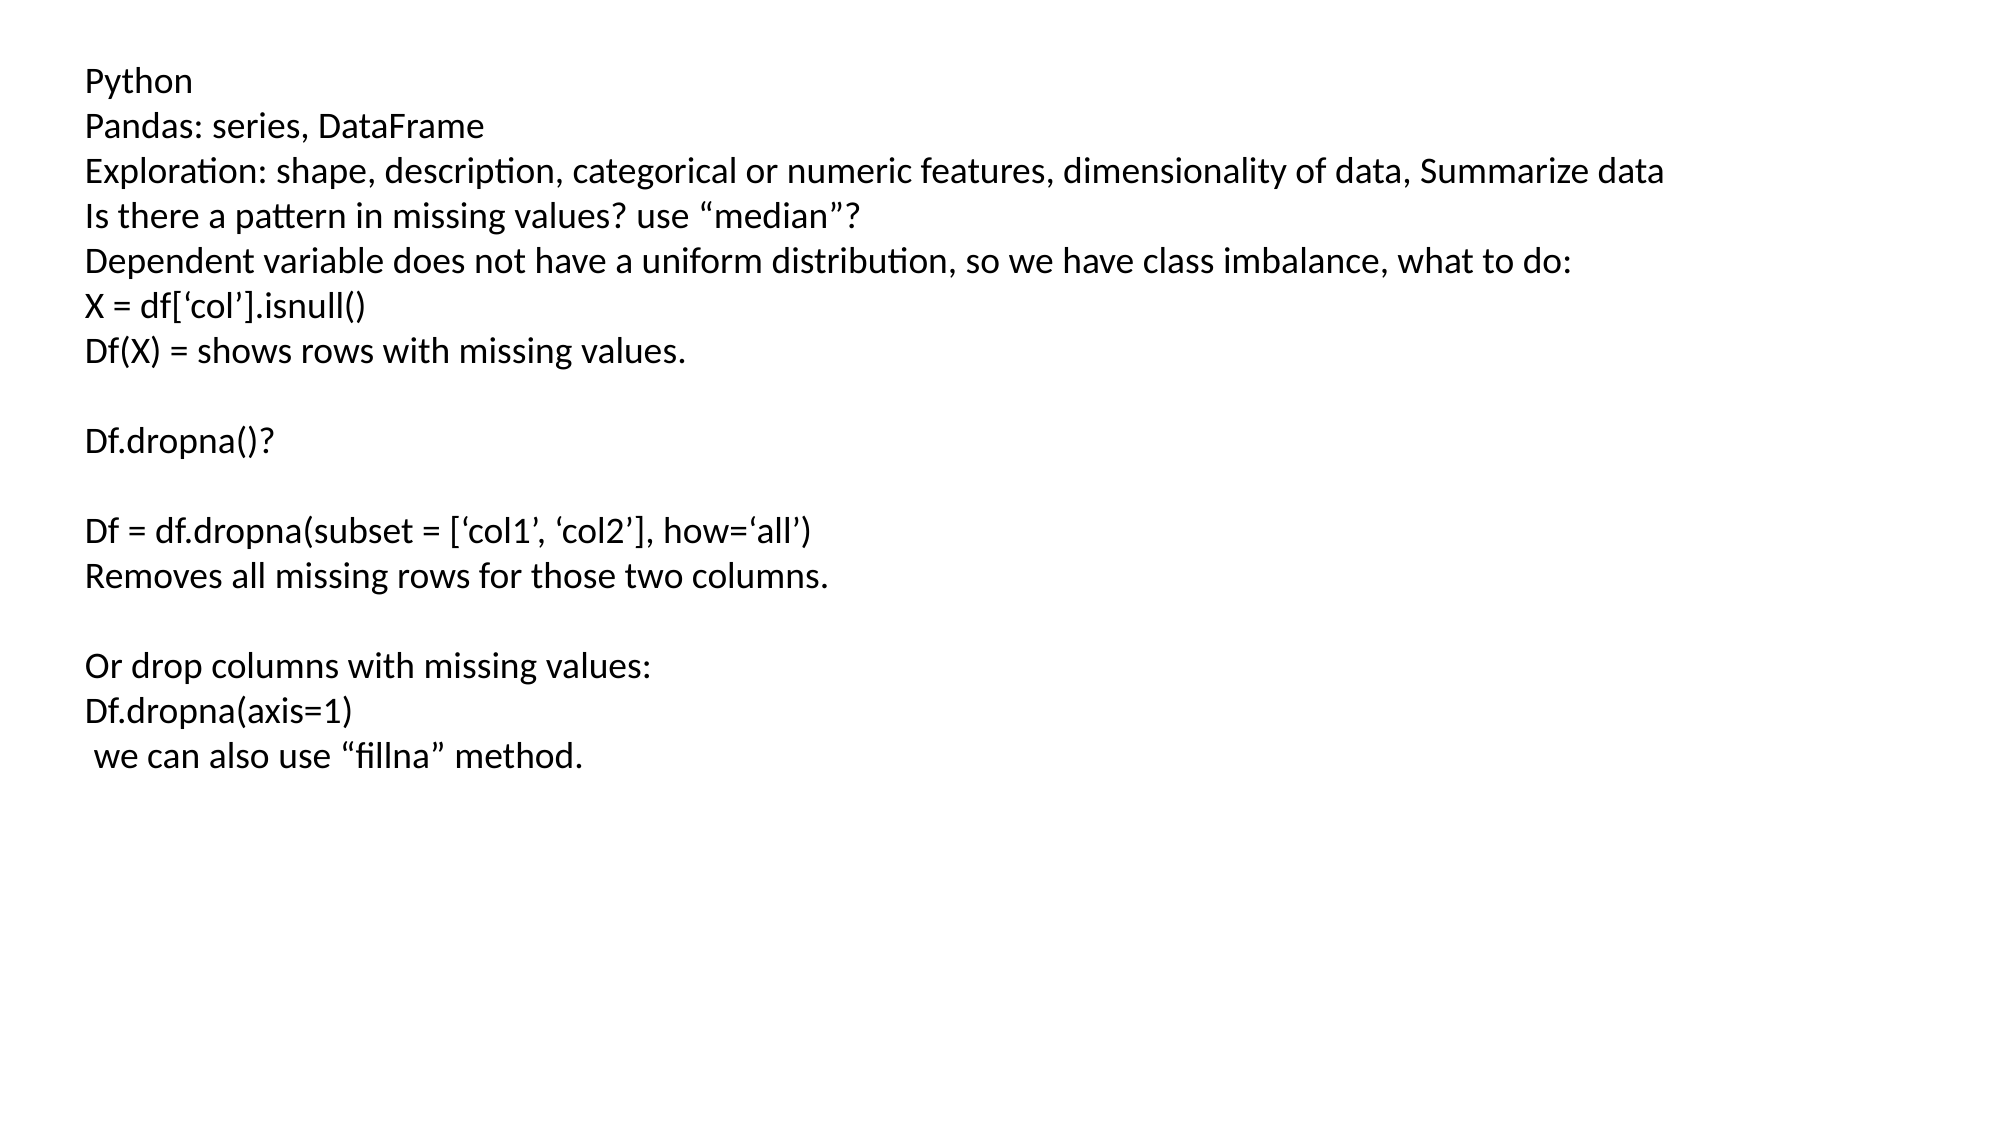

Python
Pandas: series, DataFrame
Exploration: shape, description, categorical or numeric features, dimensionality of data, Summarize data
Is there a pattern in missing values? use “median”?
Dependent variable does not have a uniform distribution, so we have class imbalance, what to do:
X = df[‘col’].isnull()
Df(X) = shows rows with missing values.

Df.dropna()?

Df = df.dropna(subset = [‘col1’, ‘col2’], how=‘all’)
Removes all missing rows for those two columns.

Or drop columns with missing values:
Df.dropna(axis=1)
 we can also use “fillna” method.